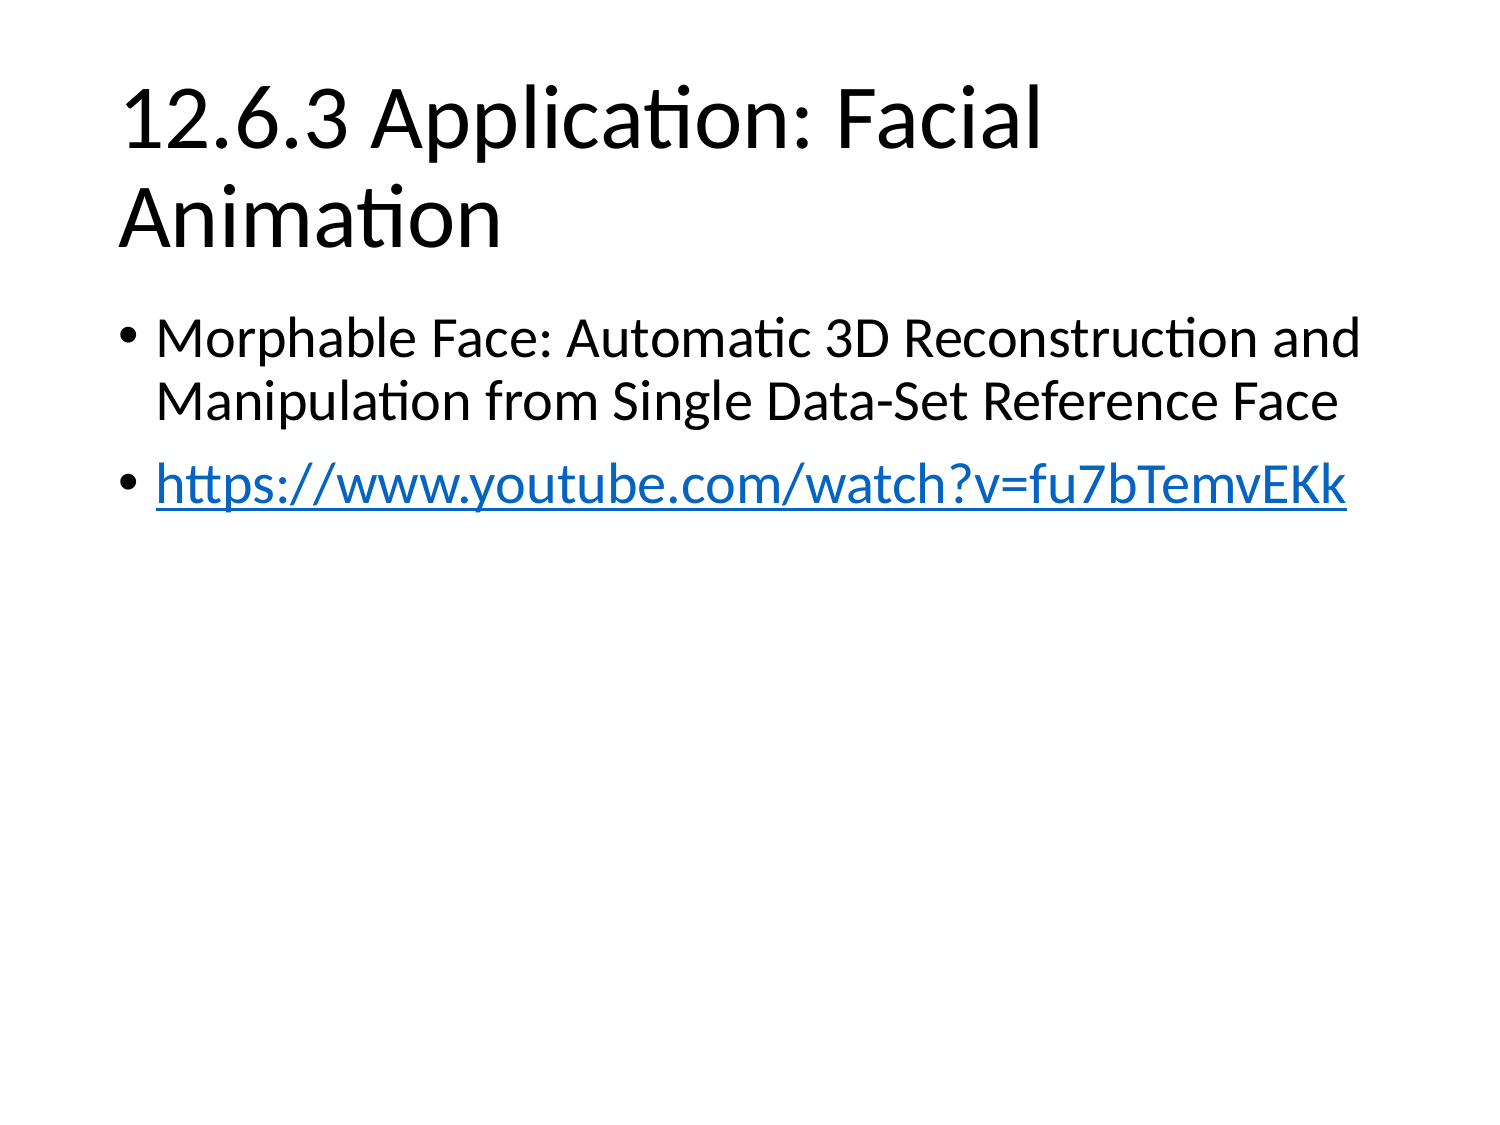

# 12.6.3 Application: Facial Animation
Morphable Face: Automatic 3D Reconstruction and Manipulation from Single Data-Set Reference Face
https://www.youtube.com/watch?v=fu7bTemvEKk